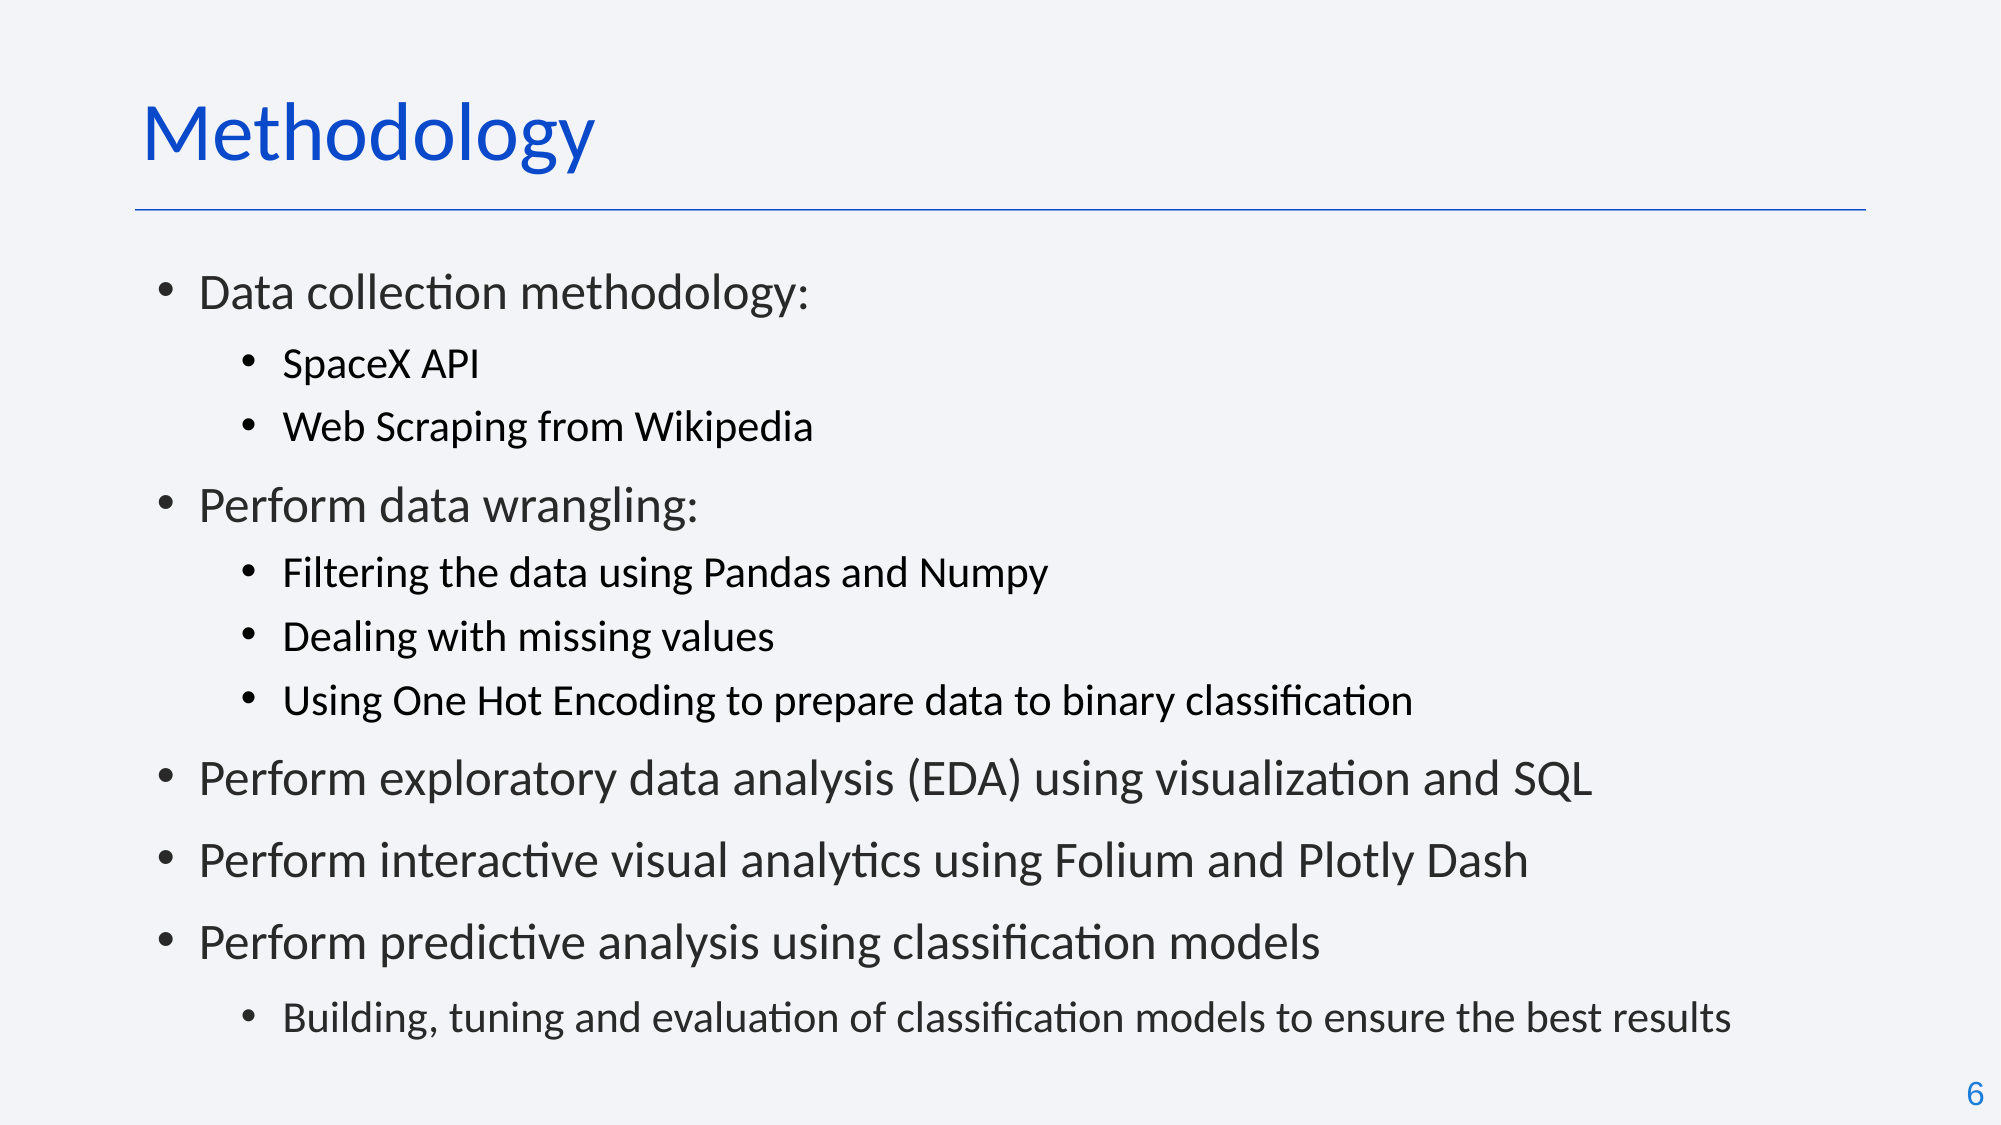

Methodology
Data collection methodology:
SpaceX API
Web Scraping from Wikipedia
Perform data wrangling:
Filtering the data using Pandas and Numpy
Dealing with missing values
Using One Hot Encoding to prepare data to binary classification
Perform exploratory data analysis (EDA) using visualization and SQL
Perform interactive visual analytics using Folium and Plotly Dash
Perform predictive analysis using classification models
Building, tuning and evaluation of classification models to ensure the best results

6